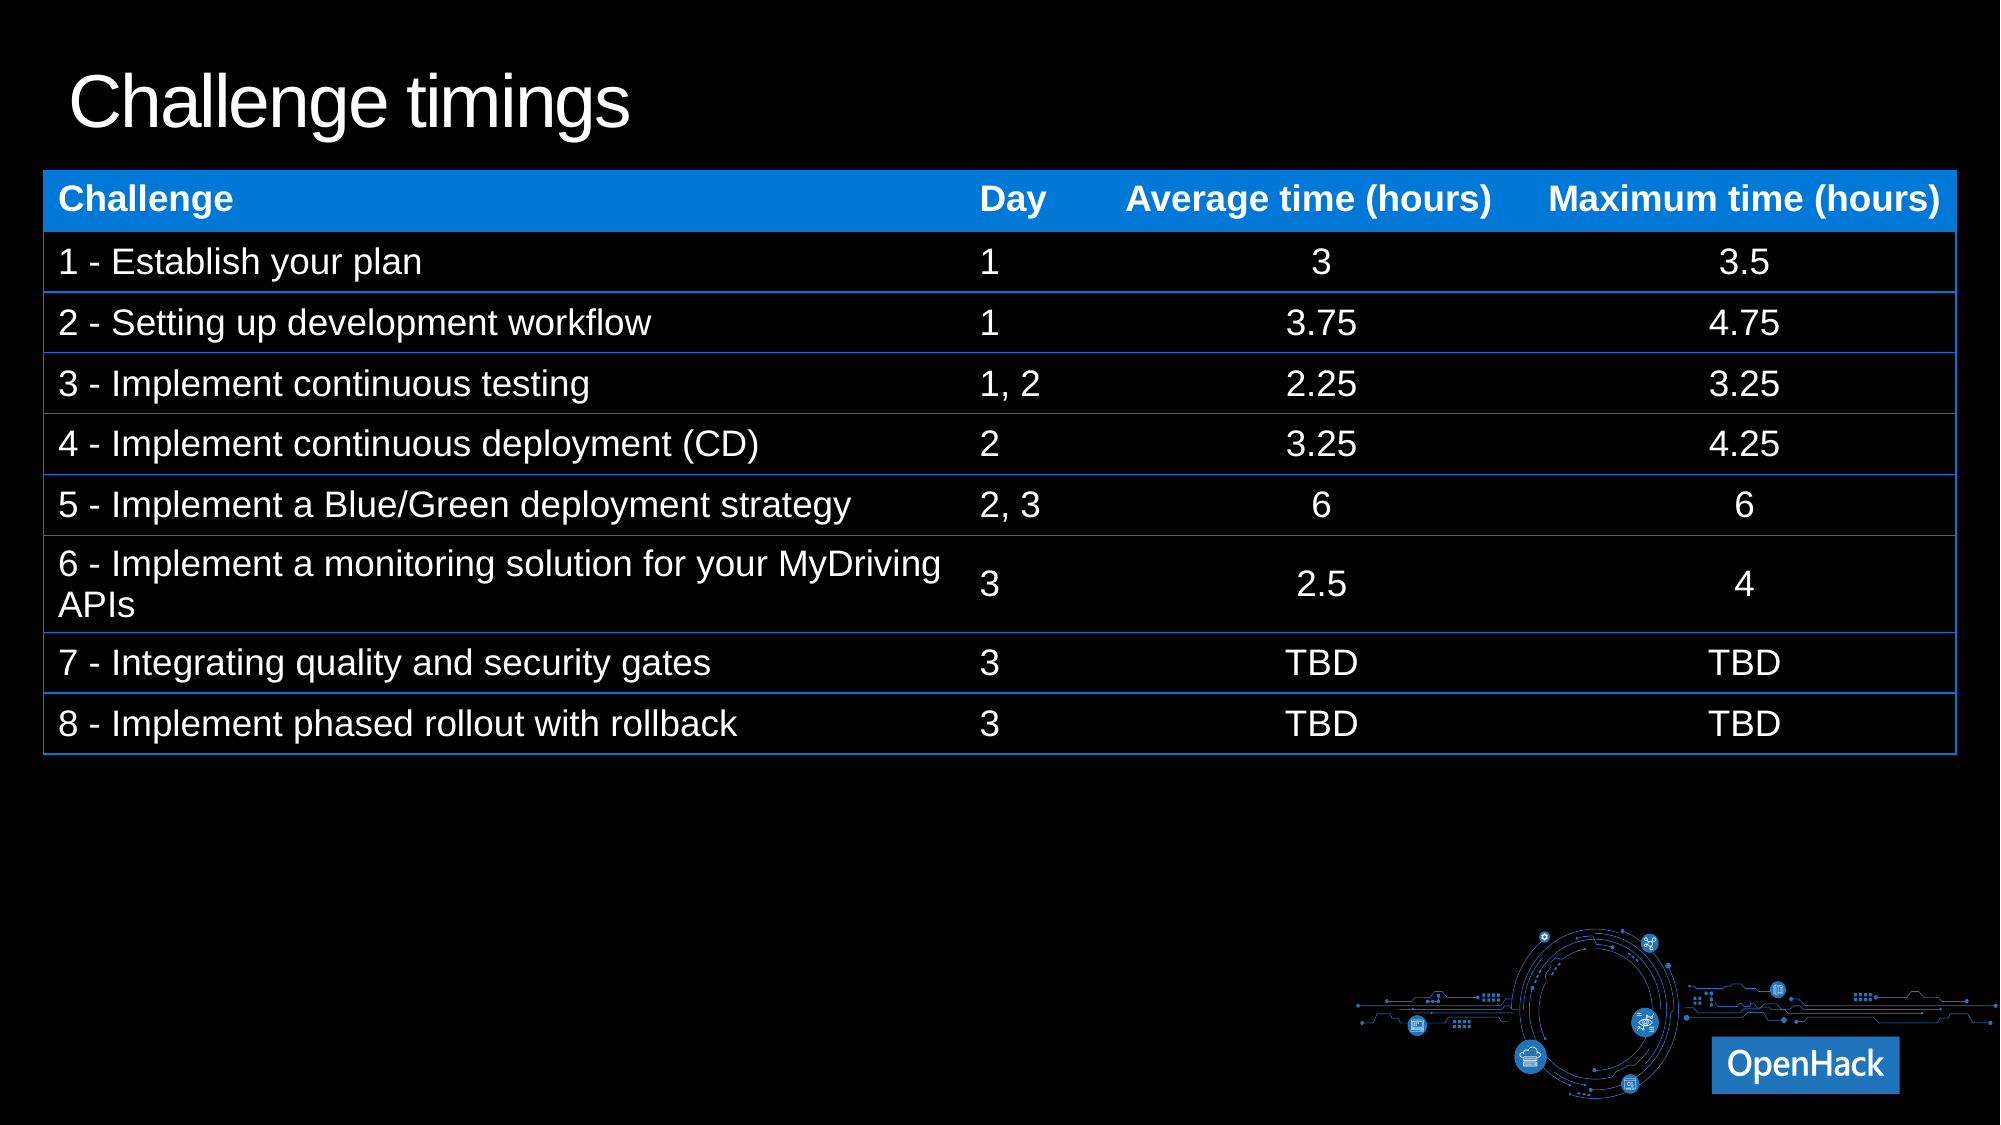

# Challenge timings
| Challenge | Day | Average time (hours) | Maximum time (hours) |
| --- | --- | --- | --- |
| 1 - Establish your plan | 1 | 3 | 3.5 |
| 2 - Setting up development workflow | 1 | 3.75 | 4.75 |
| 3 - Implement continuous testing | 1, 2 | 2.25 | 3.25 |
| 4 - Implement continuous deployment (CD) | 2 | 3.25 | 4.25 |
| 5 - Implement a Blue/Green deployment strategy | 2, 3 | 6 | 6 |
| 6 - Implement a monitoring solution for your MyDriving APIs | 3 | 2.5 | 4 |
| 7 - Integrating quality and security gates | 3 | TBD | TBD |
| 8 - Implement phased rollout with rollback | 3 | TBD | TBD |